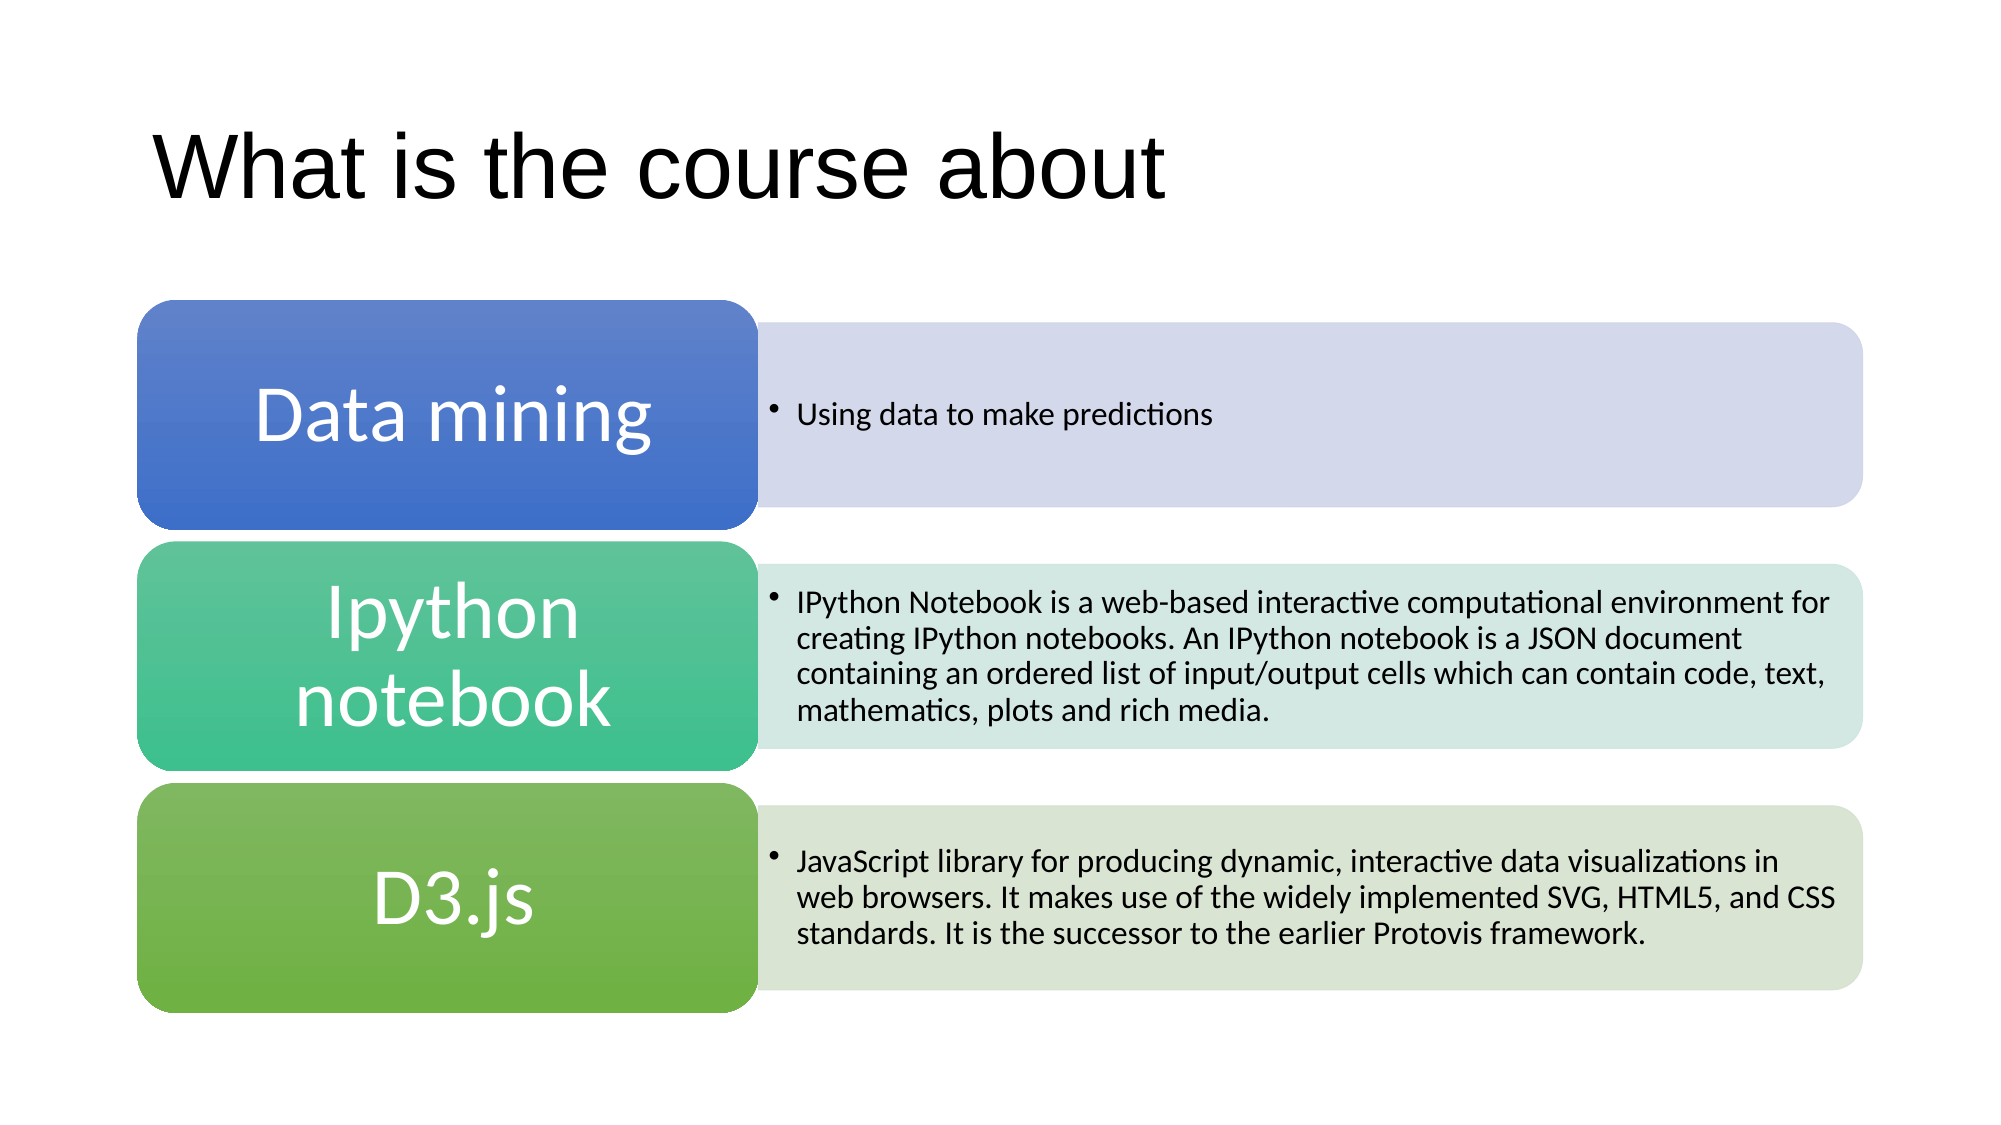

# What is the course about

Using data to make predictions
Data mining
IPython Notebook is a web-based interactive computational environment for creating IPython notebooks. An IPython notebook is a JSON document containing an ordered list of input/output cells which can contain code, text, mathematics, plots and rich media.
Ipython notebook
JavaScript library for producing dynamic, interactive data visualizations in web browsers. It makes use of the widely implemented SVG, HTML5, and CSS standards. It is the successor to the earlier Protovis framework.
D3.js